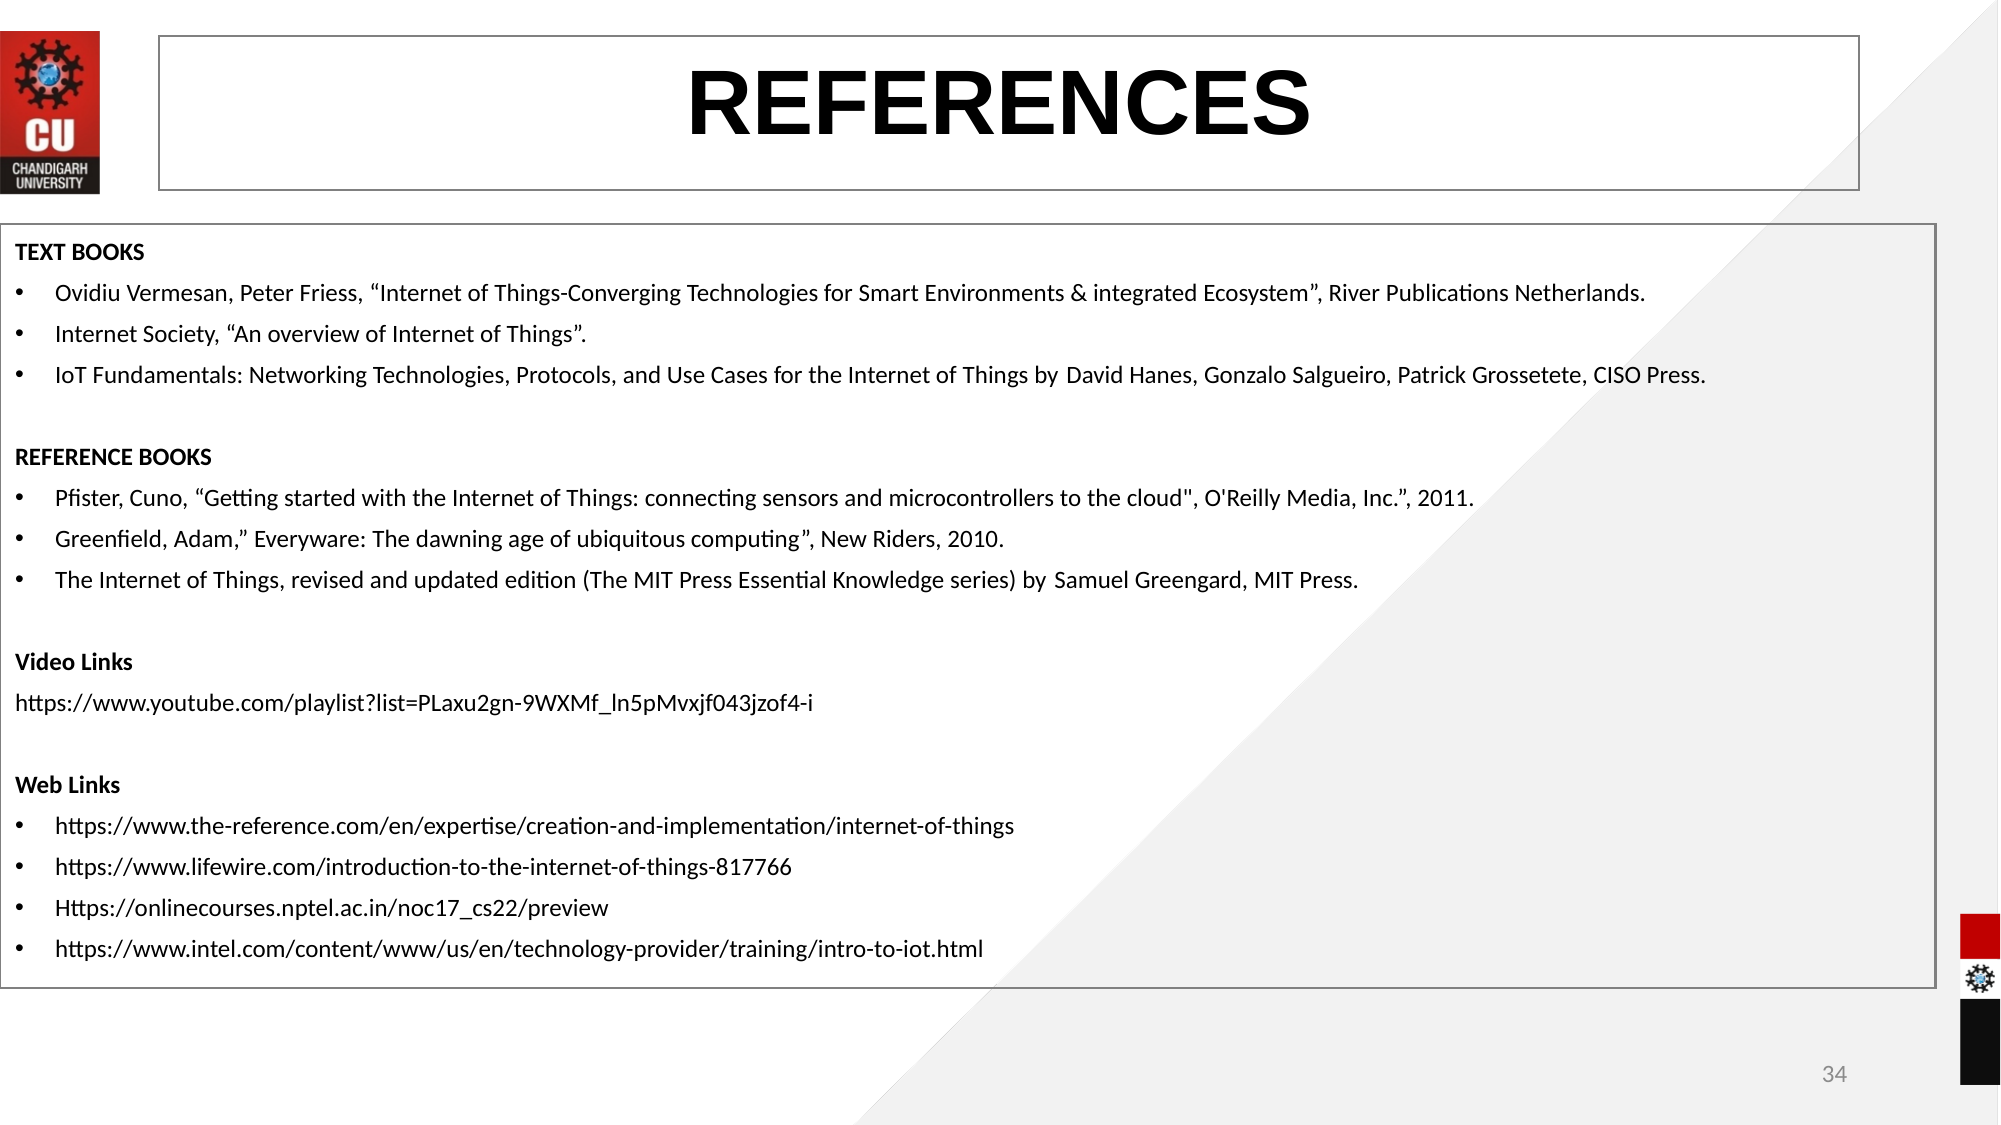

# REFERENCES

TEXT BOOKS
Ovidiu Vermesan, Peter Friess, “Internet of Things-Converging Technologies for Smart Environments & integrated Ecosystem”, River Publications Netherlands.
Internet Society, “An overview of Internet of Things”.
IoT Fundamentals: Networking Technologies, Protocols, and Use Cases for the Internet of Things by David Hanes, Gonzalo Salgueiro, Patrick Grossetete, CISO Press.

REFERENCE BOOKS
Pfister, Cuno, “Getting started with the Internet of Things: connecting sensors and microcontrollers to the cloud", O'Reilly Media, Inc.”, 2011.
Greenfield, Adam,” Everyware: The dawning age of ubiquitous computing”, New Riders, 2010.
The Internet of Things, revised and updated edition (The MIT Press Essential Knowledge series) by Samuel Greengard, MIT Press.

Video Links
https://www.youtube.com/playlist?list=PLaxu2gn-9WXMf_ln5pMvxjf043jzof4-i

Web Links
https://www.the-reference.com/en/expertise/creation-and-implementation/internet-of-things
https://www.lifewire.com/introduction-to-the-internet-of-things-817766
Https://onlinecourses.nptel.ac.in/noc17_cs22/preview
https://www.intel.com/content/www/us/en/technology-provider/training/intro-to-iot.html

34